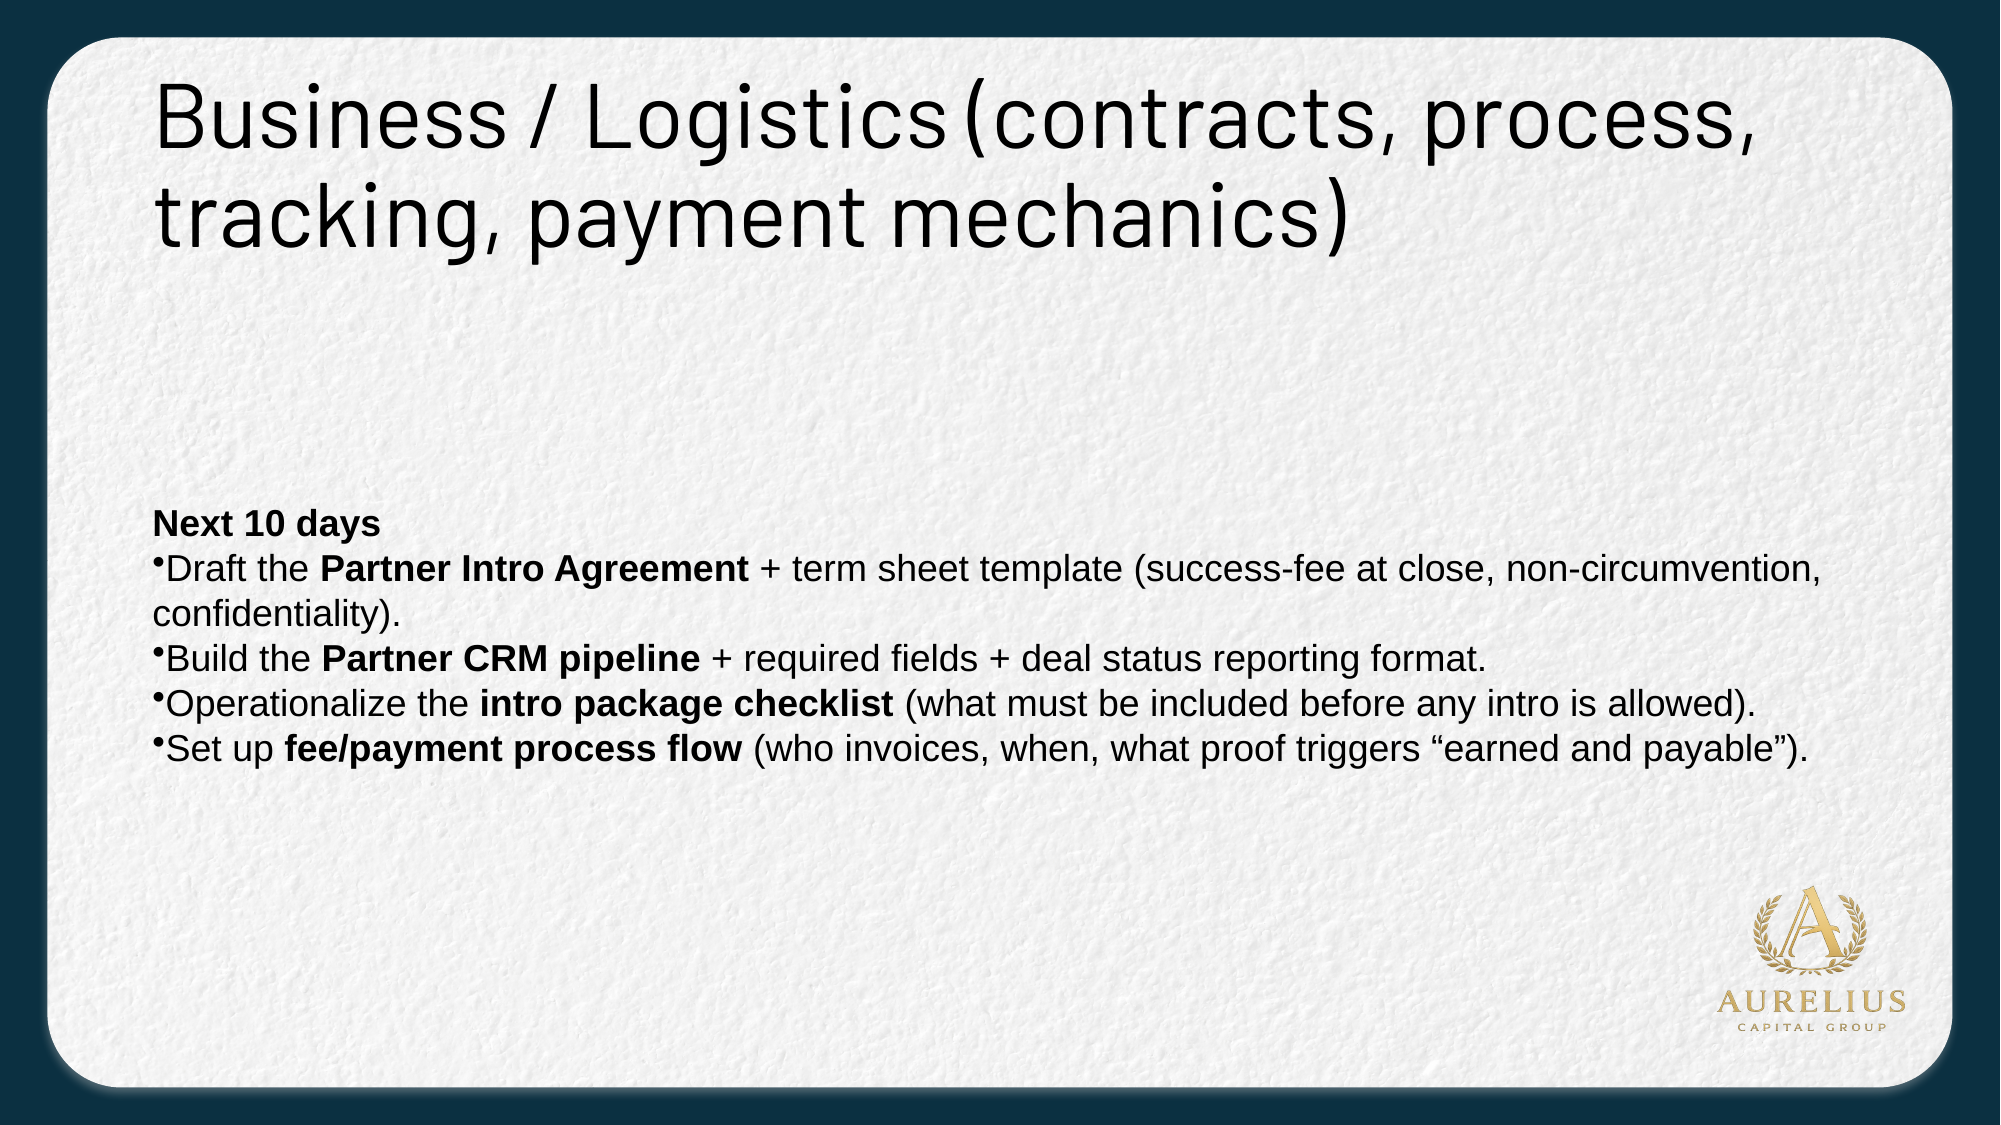

# Business / Logistics (contracts, process, tracking, payment mechanics)
Next 10 days
Draft the Partner Intro Agreement + term sheet template (success-fee at close, non-circumvention, confidentiality).
Build the Partner CRM pipeline + required fields + deal status reporting format.
Operationalize the intro package checklist (what must be included before any intro is allowed).
Set up fee/payment process flow (who invoices, when, what proof triggers “earned and payable”).